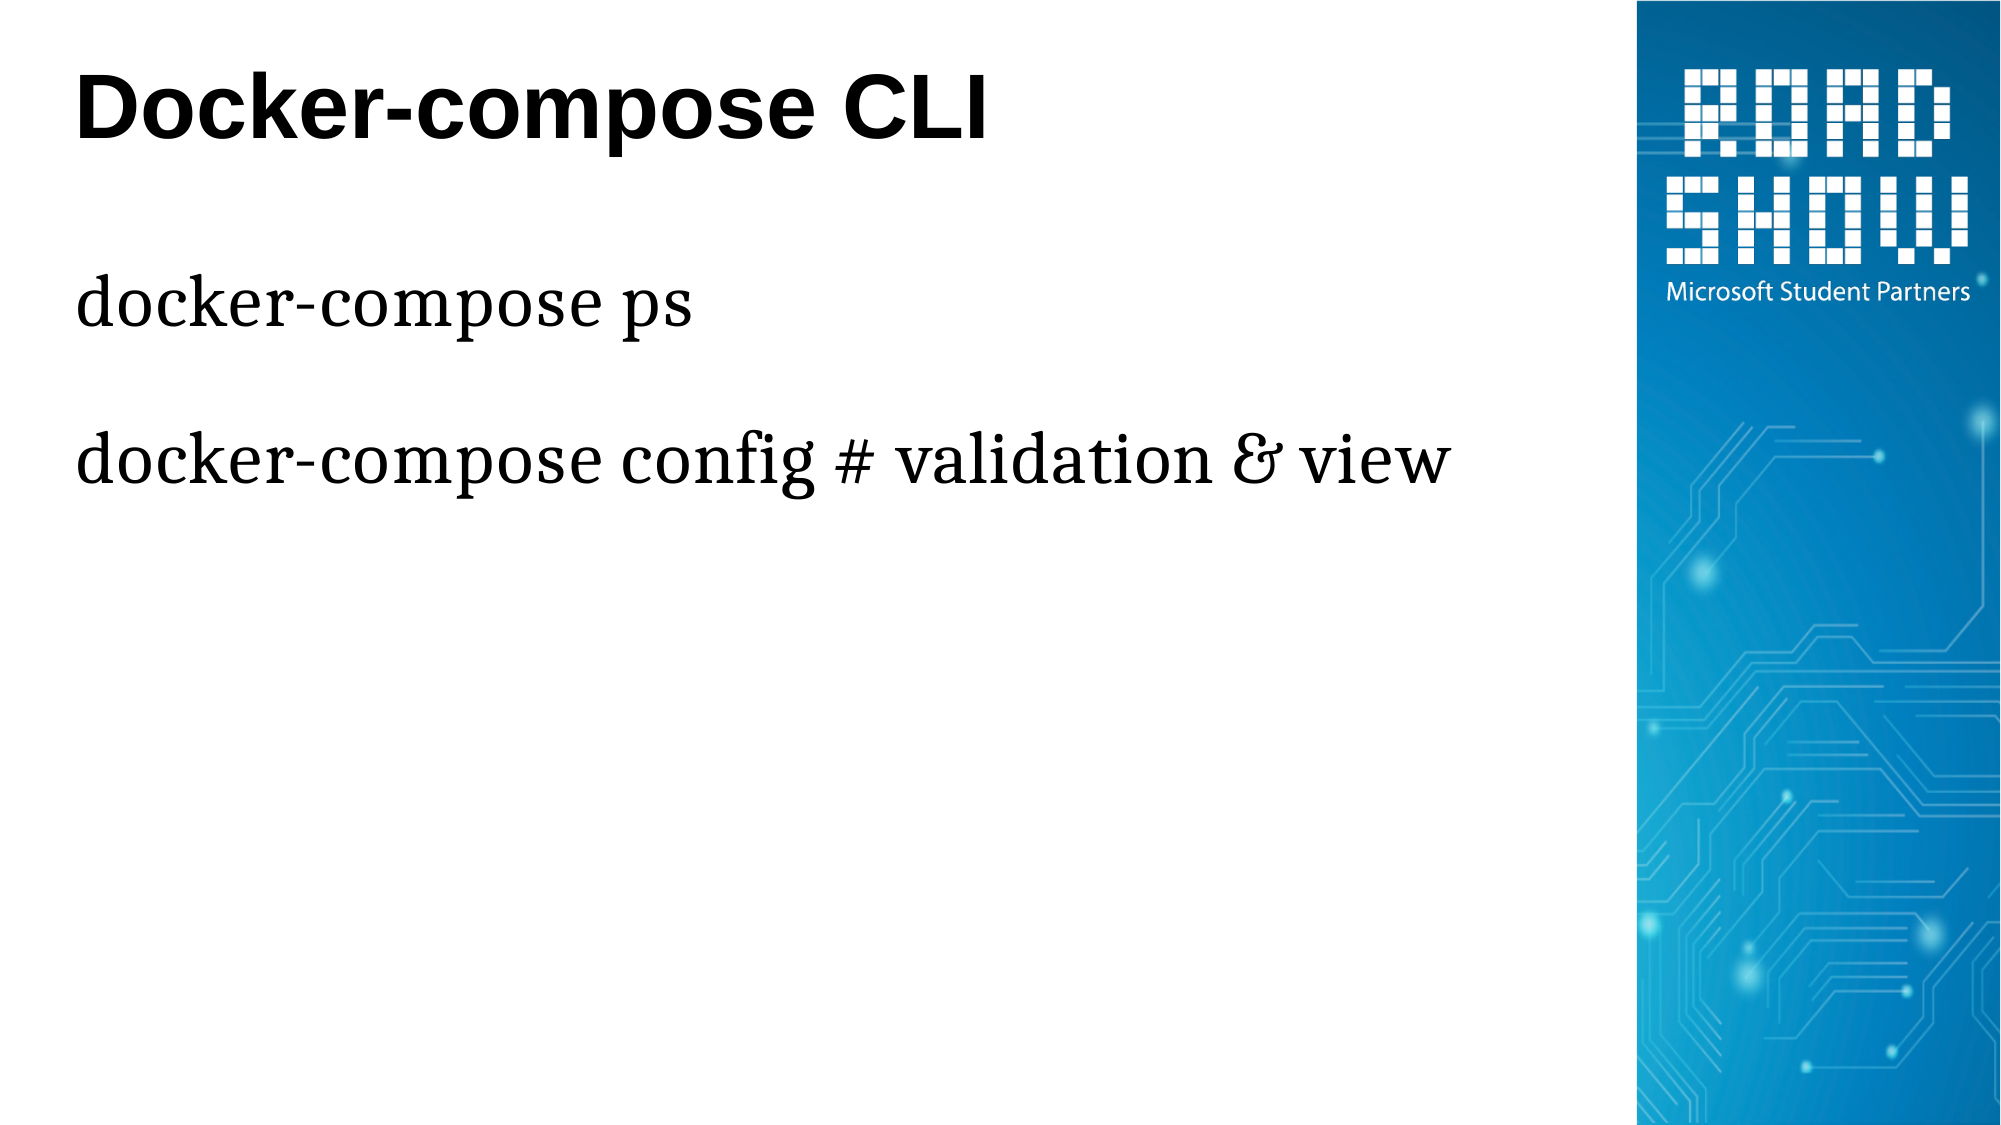

# Docker-compose CLI
docker-compose ps

docker-compose config # validation & view